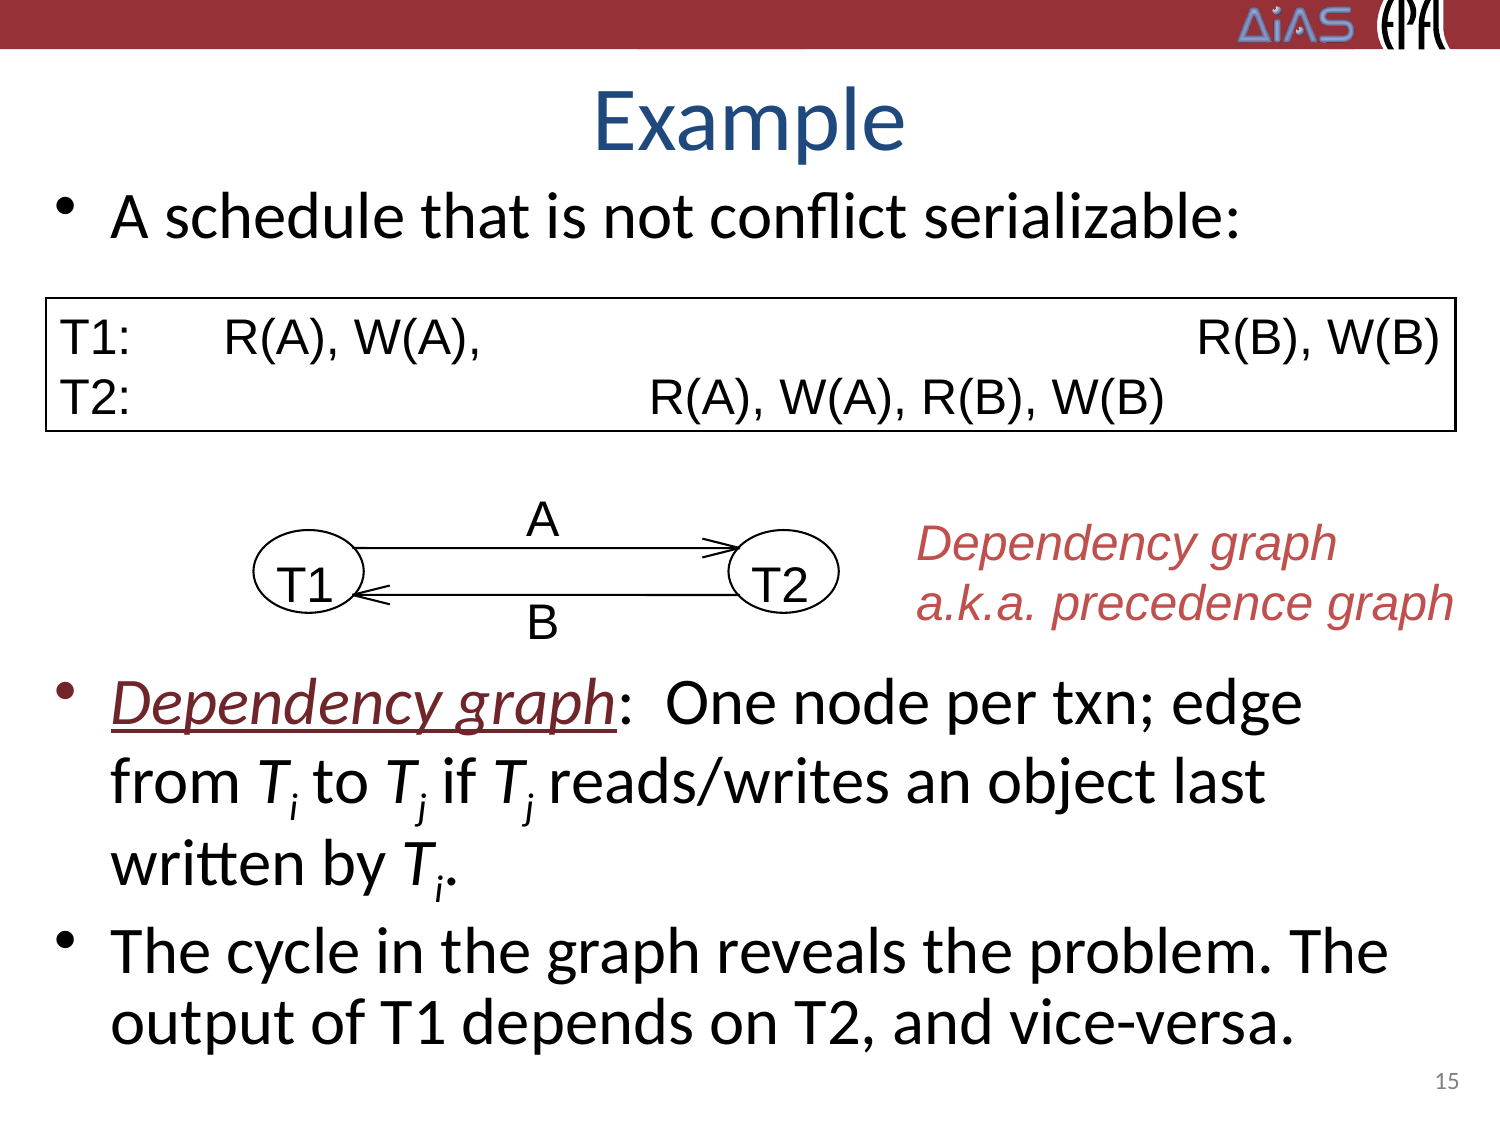

# Example
A schedule that is not conflict serializable:

Dependency graph:  One node per txn; edge from Ti to Tj if Tj reads/writes an object last written by Ti.
The cycle in the graph reveals the problem. The output of T1 depends on T2, and vice-versa.
T1:	 R(A), W(A),   		     	                 R(B), W(B)
T2:	   		          R(A), W(A), R(B), W(B)
A
Dependency graph
a.k.a. precedence graph

T1
T2

B

15